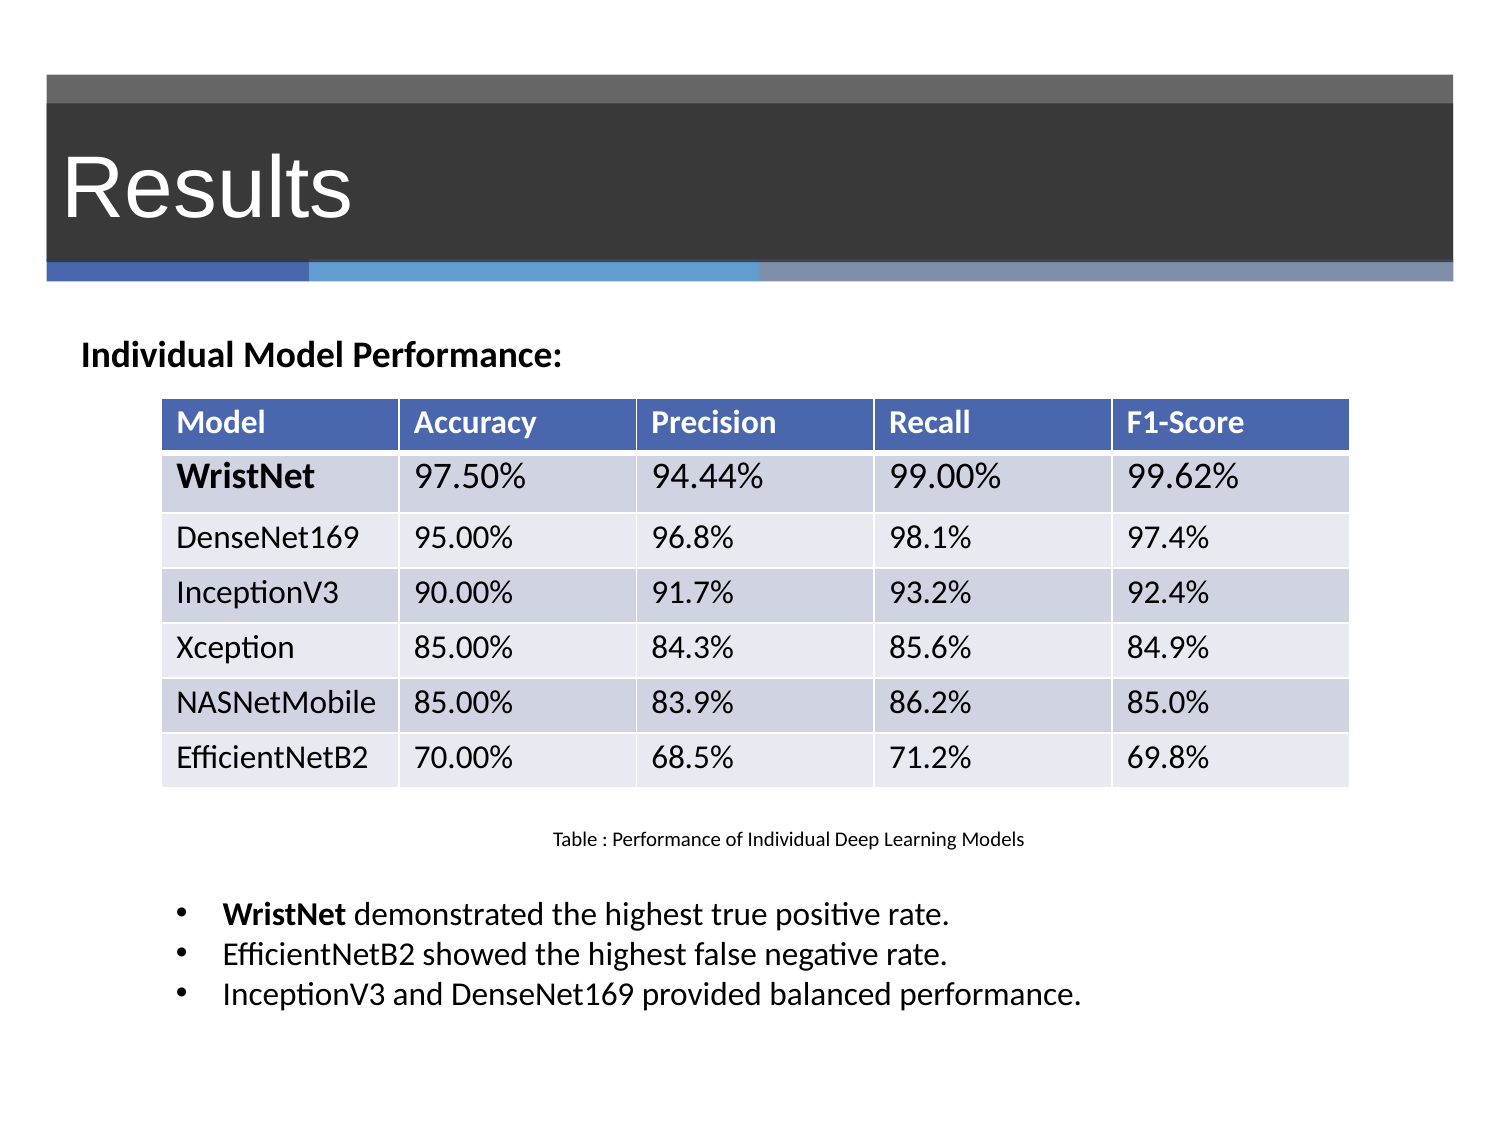

Results
Individual Model Performance:

| Model | Accuracy | Precision | Recall | F1-Score |
| --- | --- | --- | --- | --- |
| WristNet | 97.50% | 94.44% | 99.00% | 99.62% |
| DenseNet169 | 95.00% | 96.8% | 98.1% | 97.4% |
| InceptionV3 | 90.00% | 91.7% | 93.2% | 92.4% |
| Xception | 85.00% | 84.3% | 85.6% | 84.9% |
| NASNetMobile | 85.00% | 83.9% | 86.2% | 85.0% |
| EfficientNetB2 | 70.00% | 68.5% | 71.2% | 69.8% |
Table : Performance of Individual Deep Learning Models
WristNet demonstrated the highest true positive rate.
EfficientNetB2 showed the highest false negative rate.
InceptionV3 and DenseNet169 provided balanced performance.